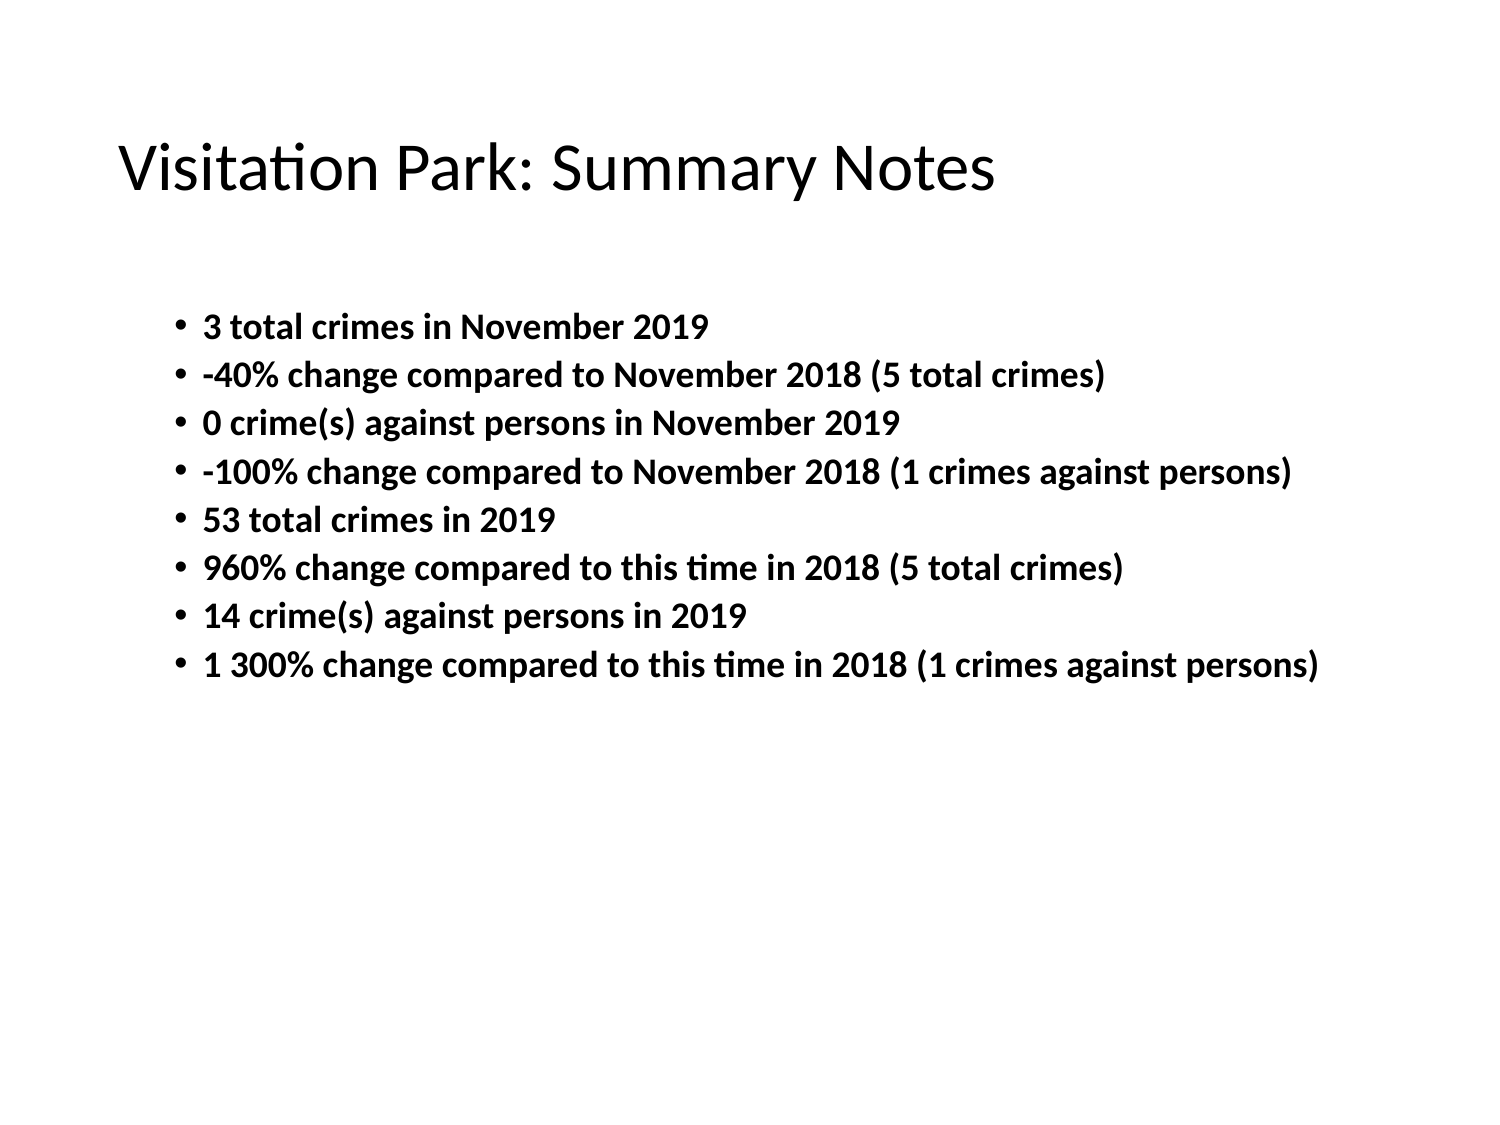

# Visitation Park: Summary Notes
3 total crimes in November 2019
-40% change compared to November 2018 (5 total crimes)
0 crime(s) against persons in November 2019
-100% change compared to November 2018 (1 crimes against persons)
53 total crimes in 2019
960% change compared to this time in 2018 (5 total crimes)
14 crime(s) against persons in 2019
1 300% change compared to this time in 2018 (1 crimes against persons)